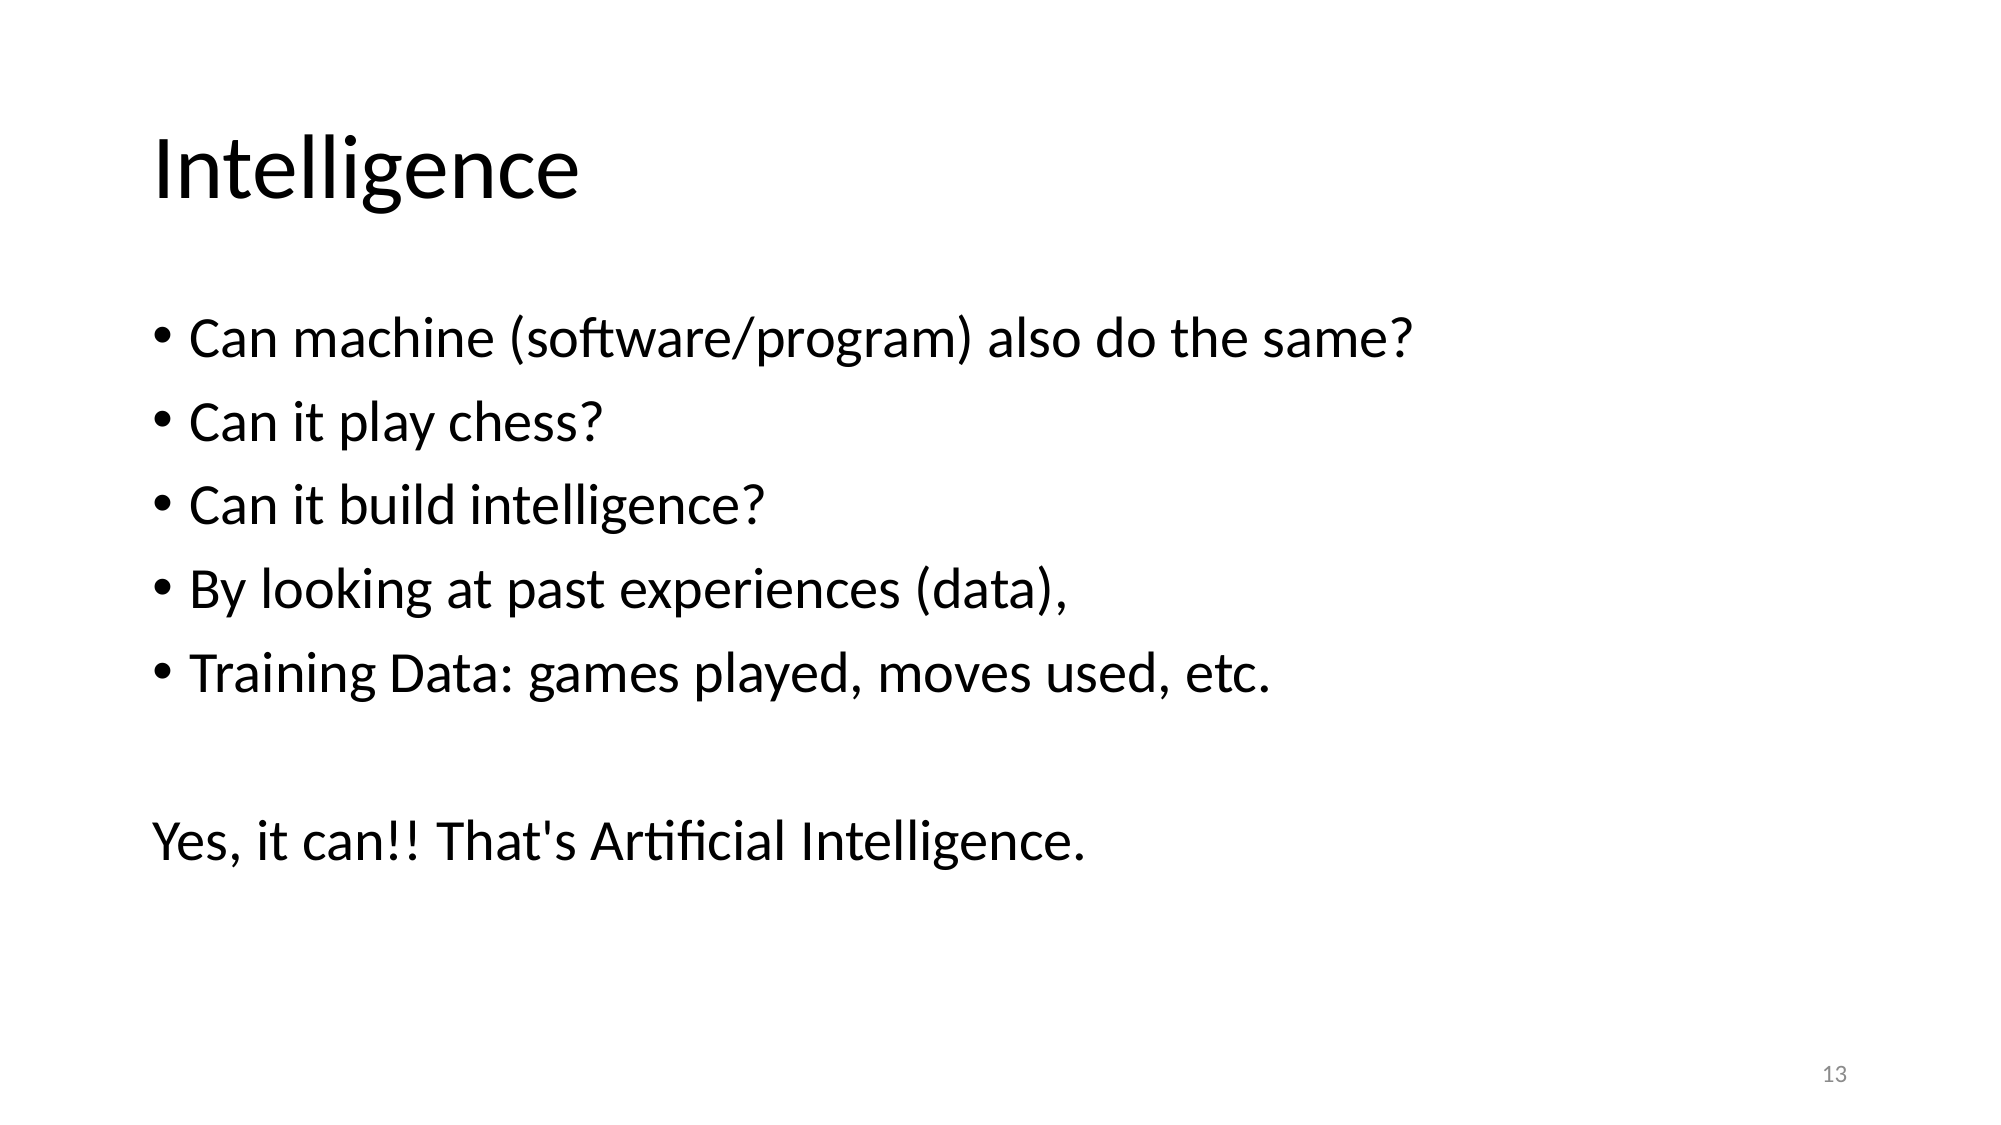

# Intelligence
Can machine (software/program) also do the same?
Can it play chess?
Can it build intelligence?
By looking at past experiences (data),
Training Data: games played, moves used, etc.

Yes, it can!! That's Artiﬁcial Intelligence.
13